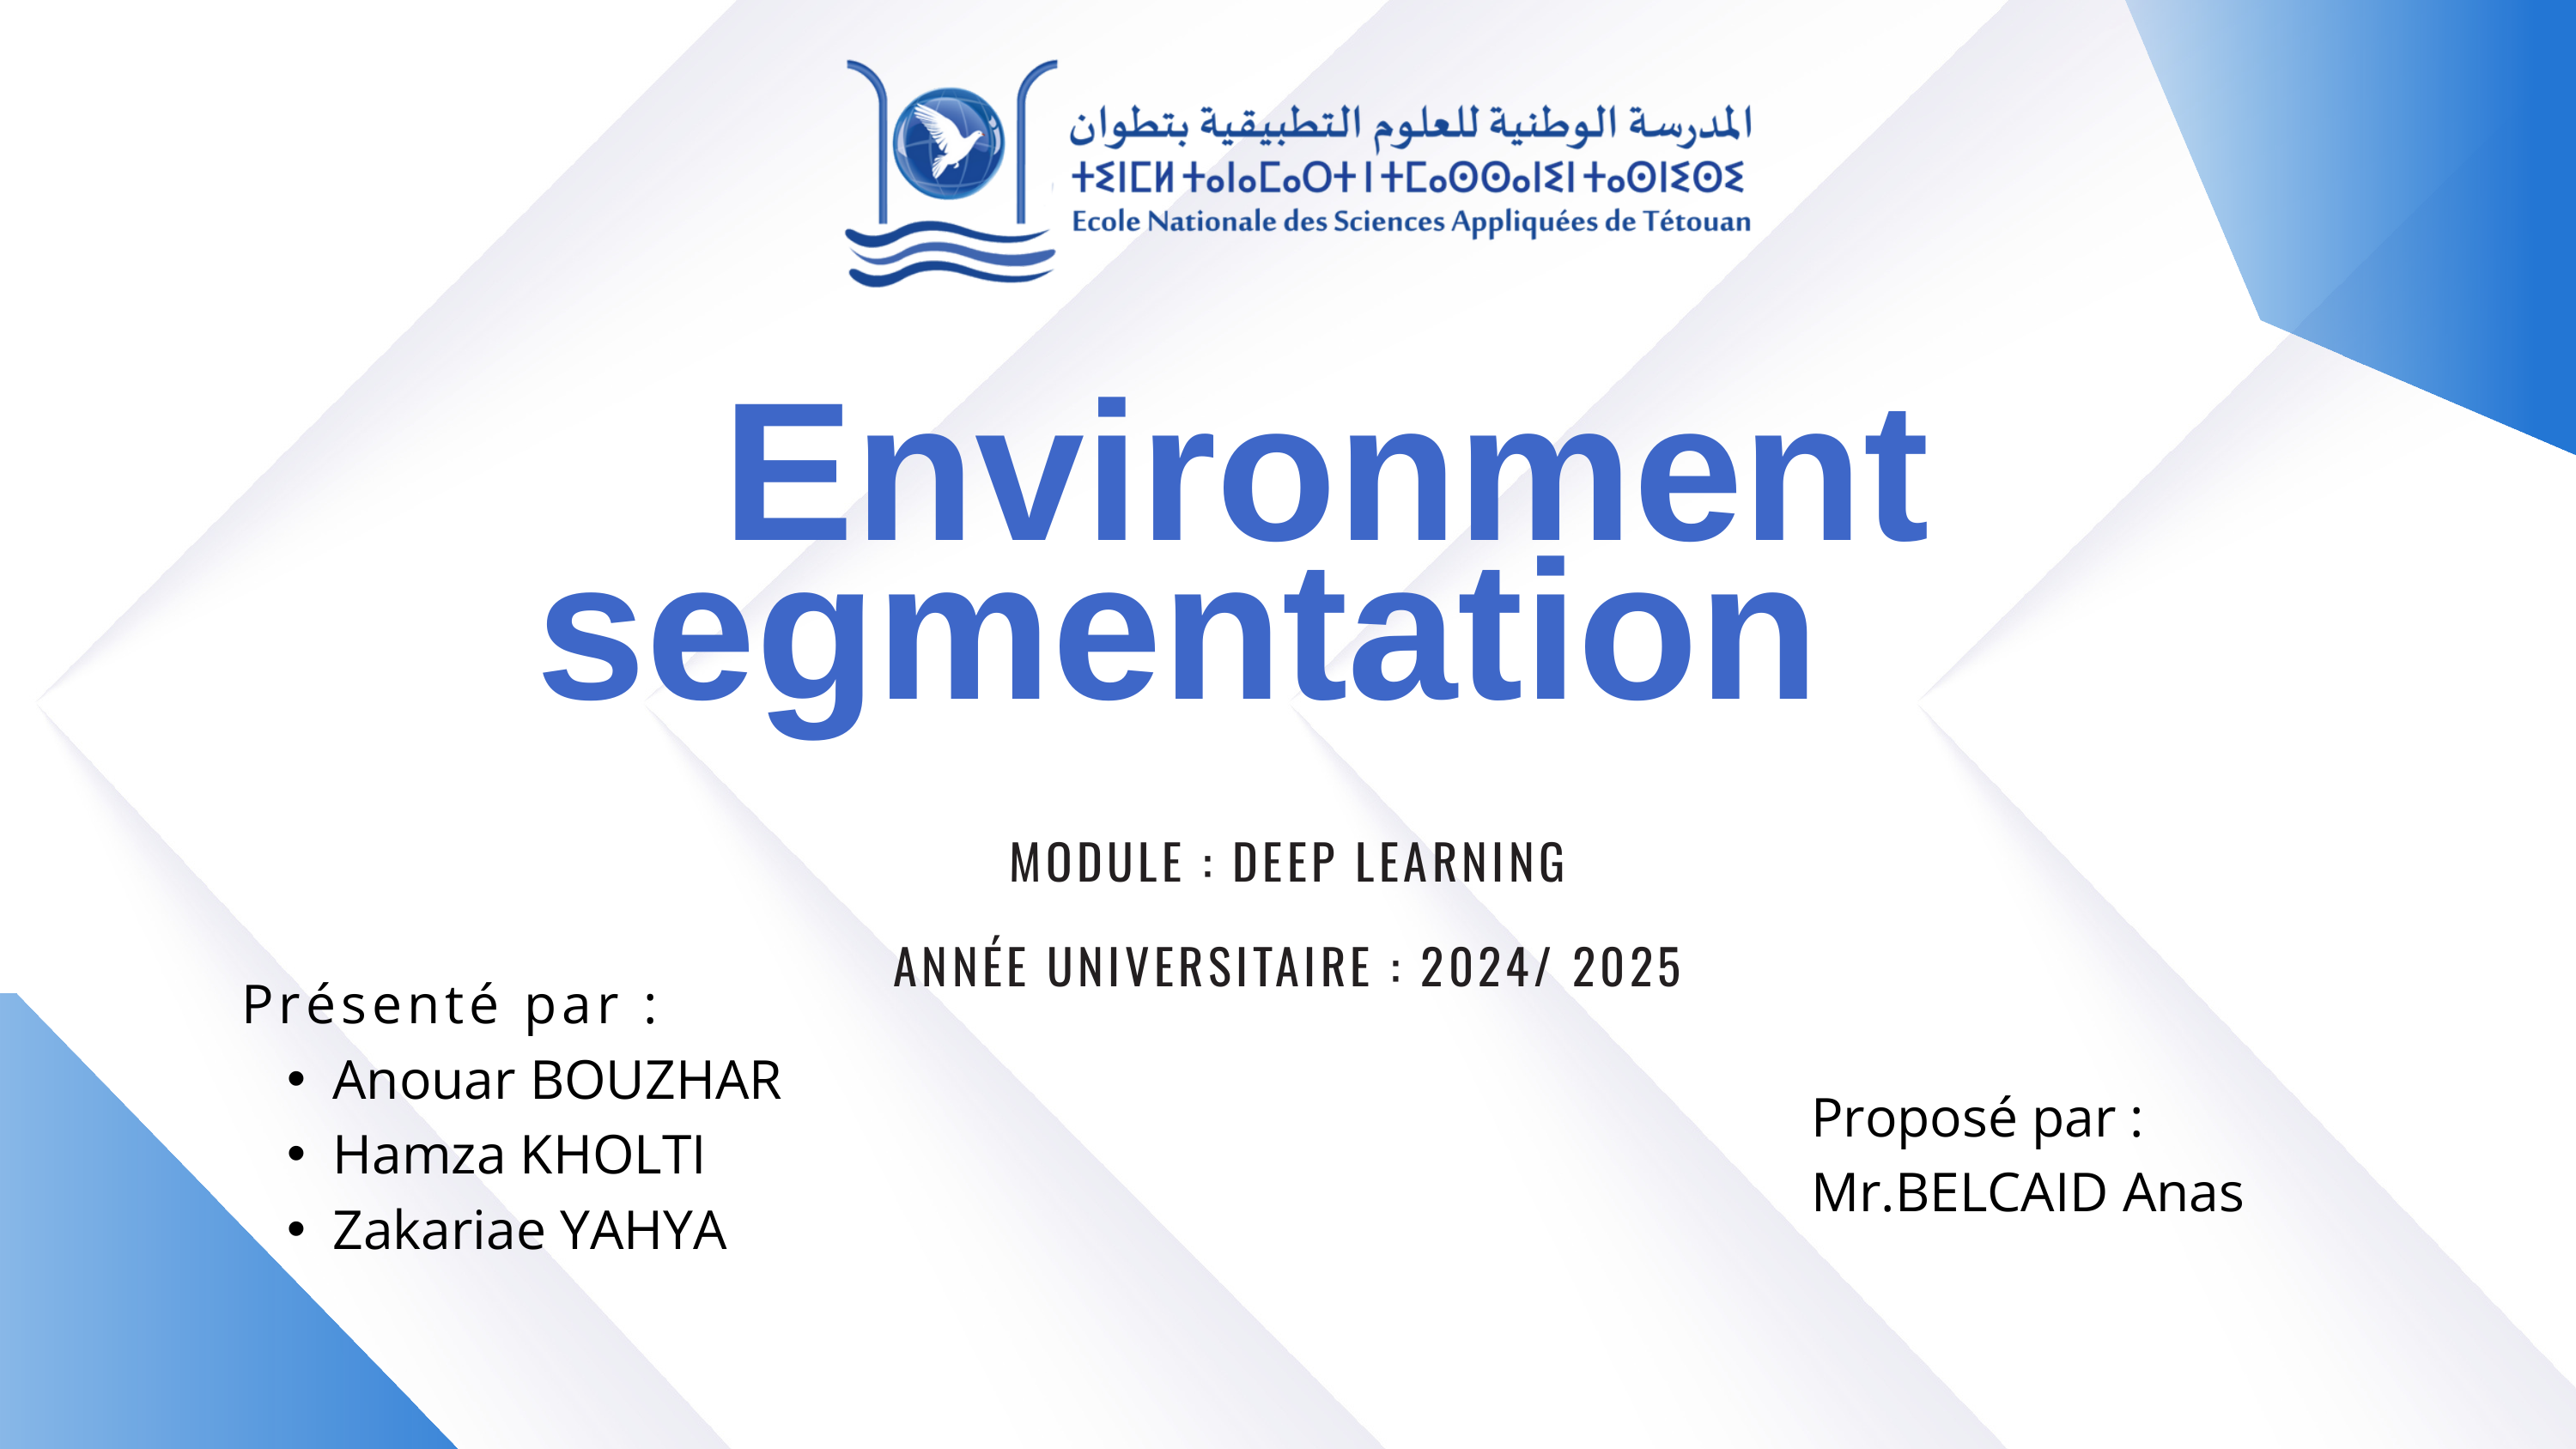

Environment
segmentation
MODULE : DEEP LEARNING
ANNÉE UNIVERSITAIRE : 2024/ 2025
Présenté par :
Anouar BOUZHAR
Hamza KHOLTI
Zakariae YAHYA

Proposé par :
Mr.BELCAID Anas